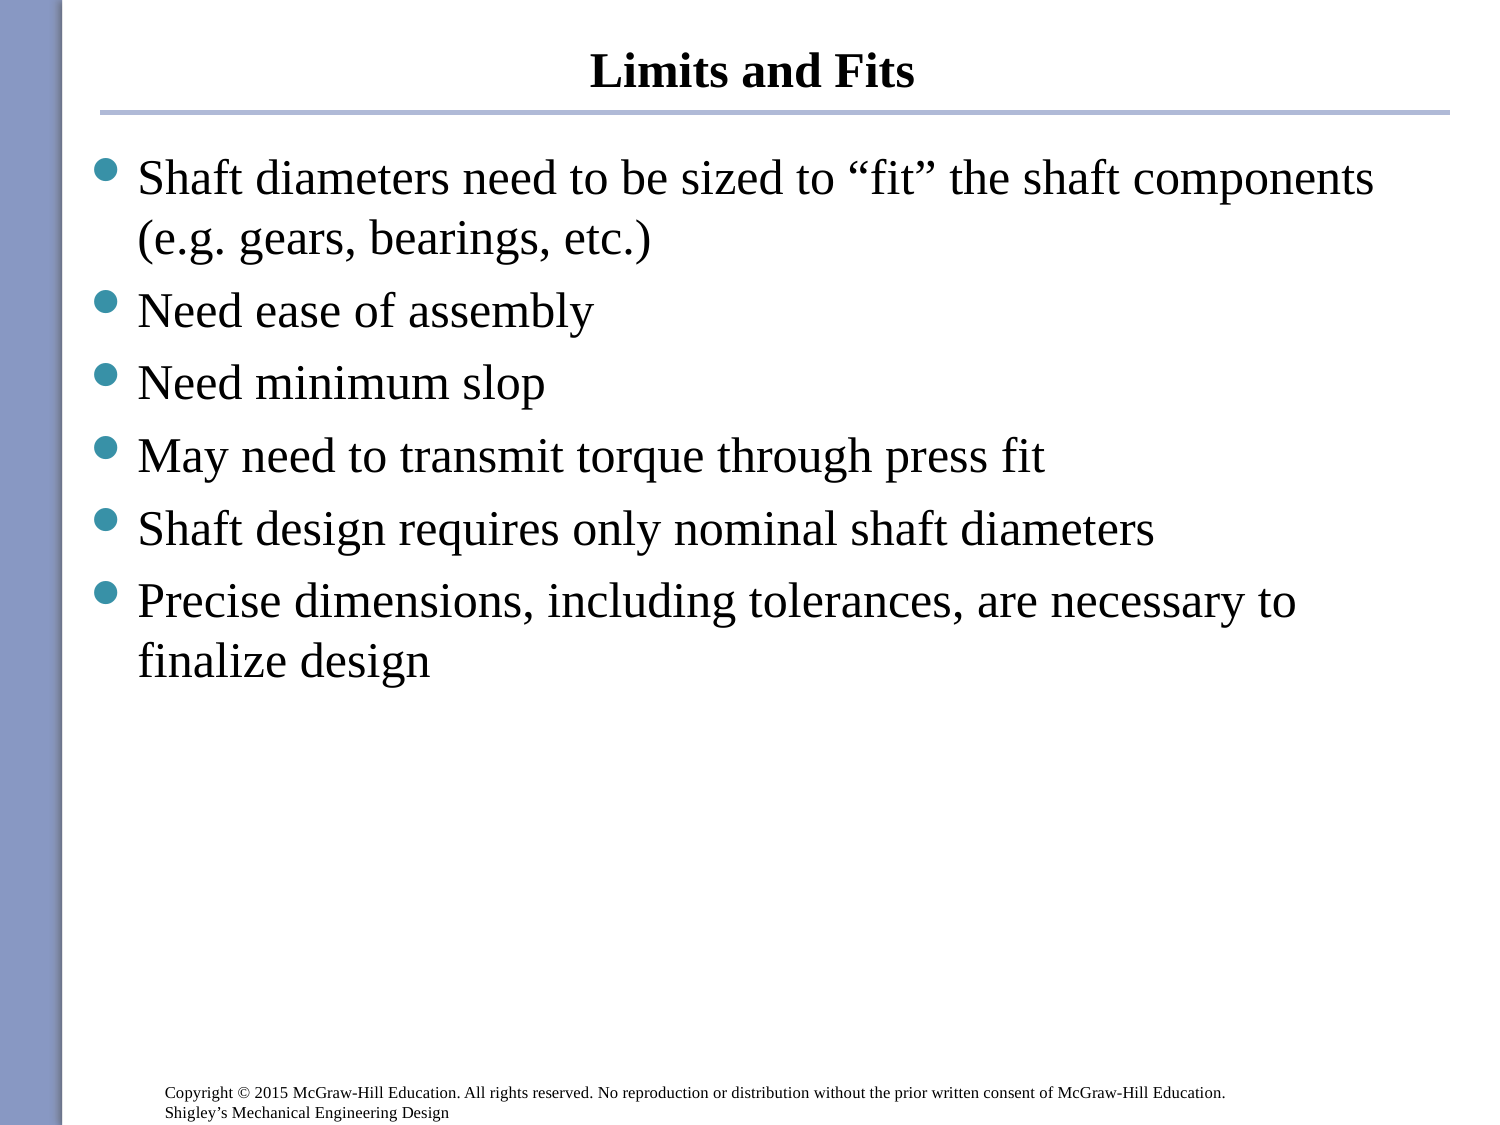

# Limits and Fits
Shaft diameters need to be sized to “fit” the shaft components (e.g. gears, bearings, etc.)
Need ease of assembly
Need minimum slop
May need to transmit torque through press fit
Shaft design requires only nominal shaft diameters
Precise dimensions, including tolerances, are necessary to finalize design